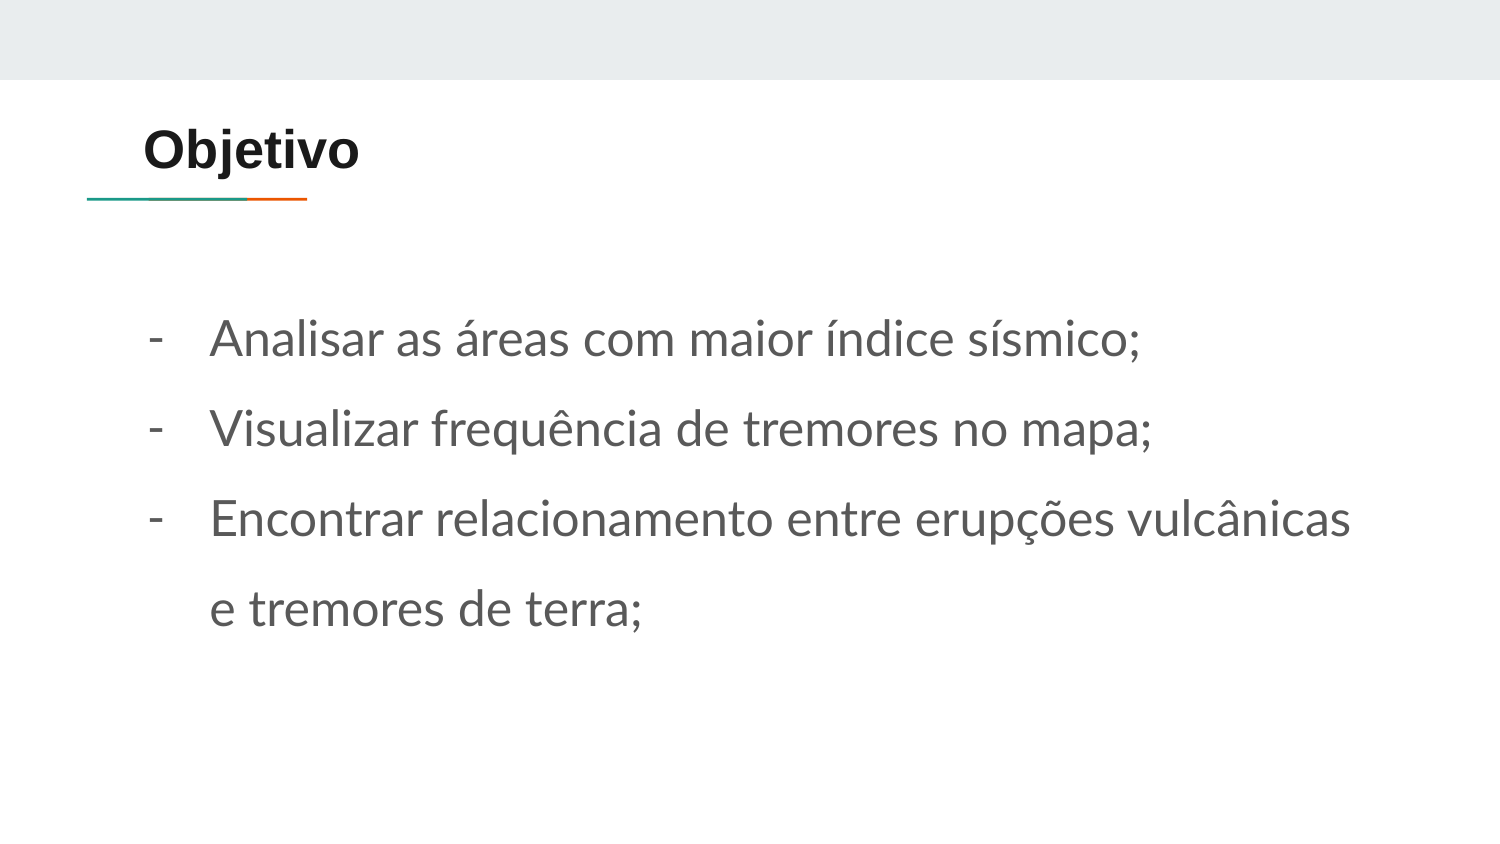

# Objetivo
Analisar as áreas com maior índice sísmico;
Visualizar frequência de tremores no mapa;
Encontrar relacionamento entre erupções vulcânicas e tremores de terra;